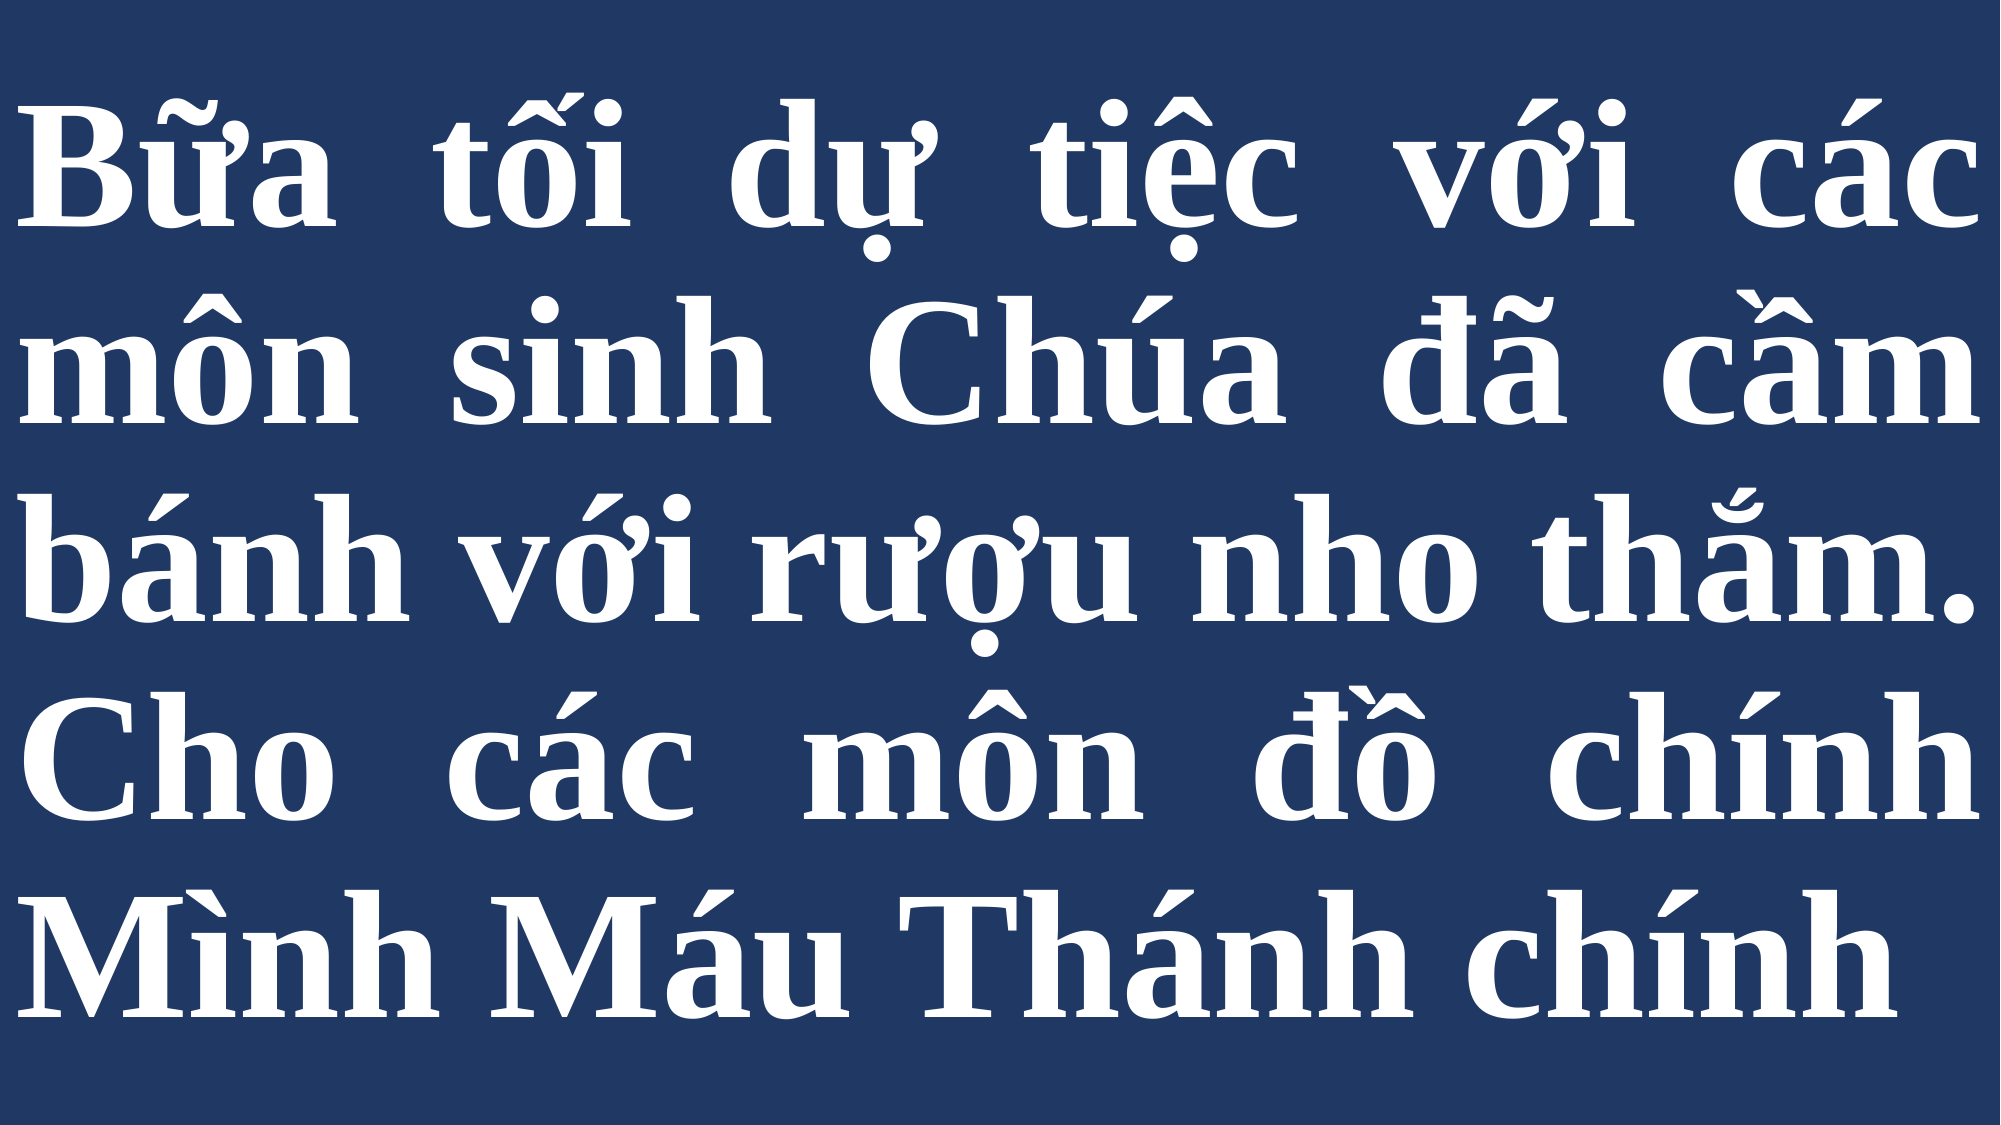

# Bữa tối dự tiệc với các môn sinh Chúa đã cầm bánh với rượu nho thắm. Cho các môn đồ chính Mình Máu Thánh chính